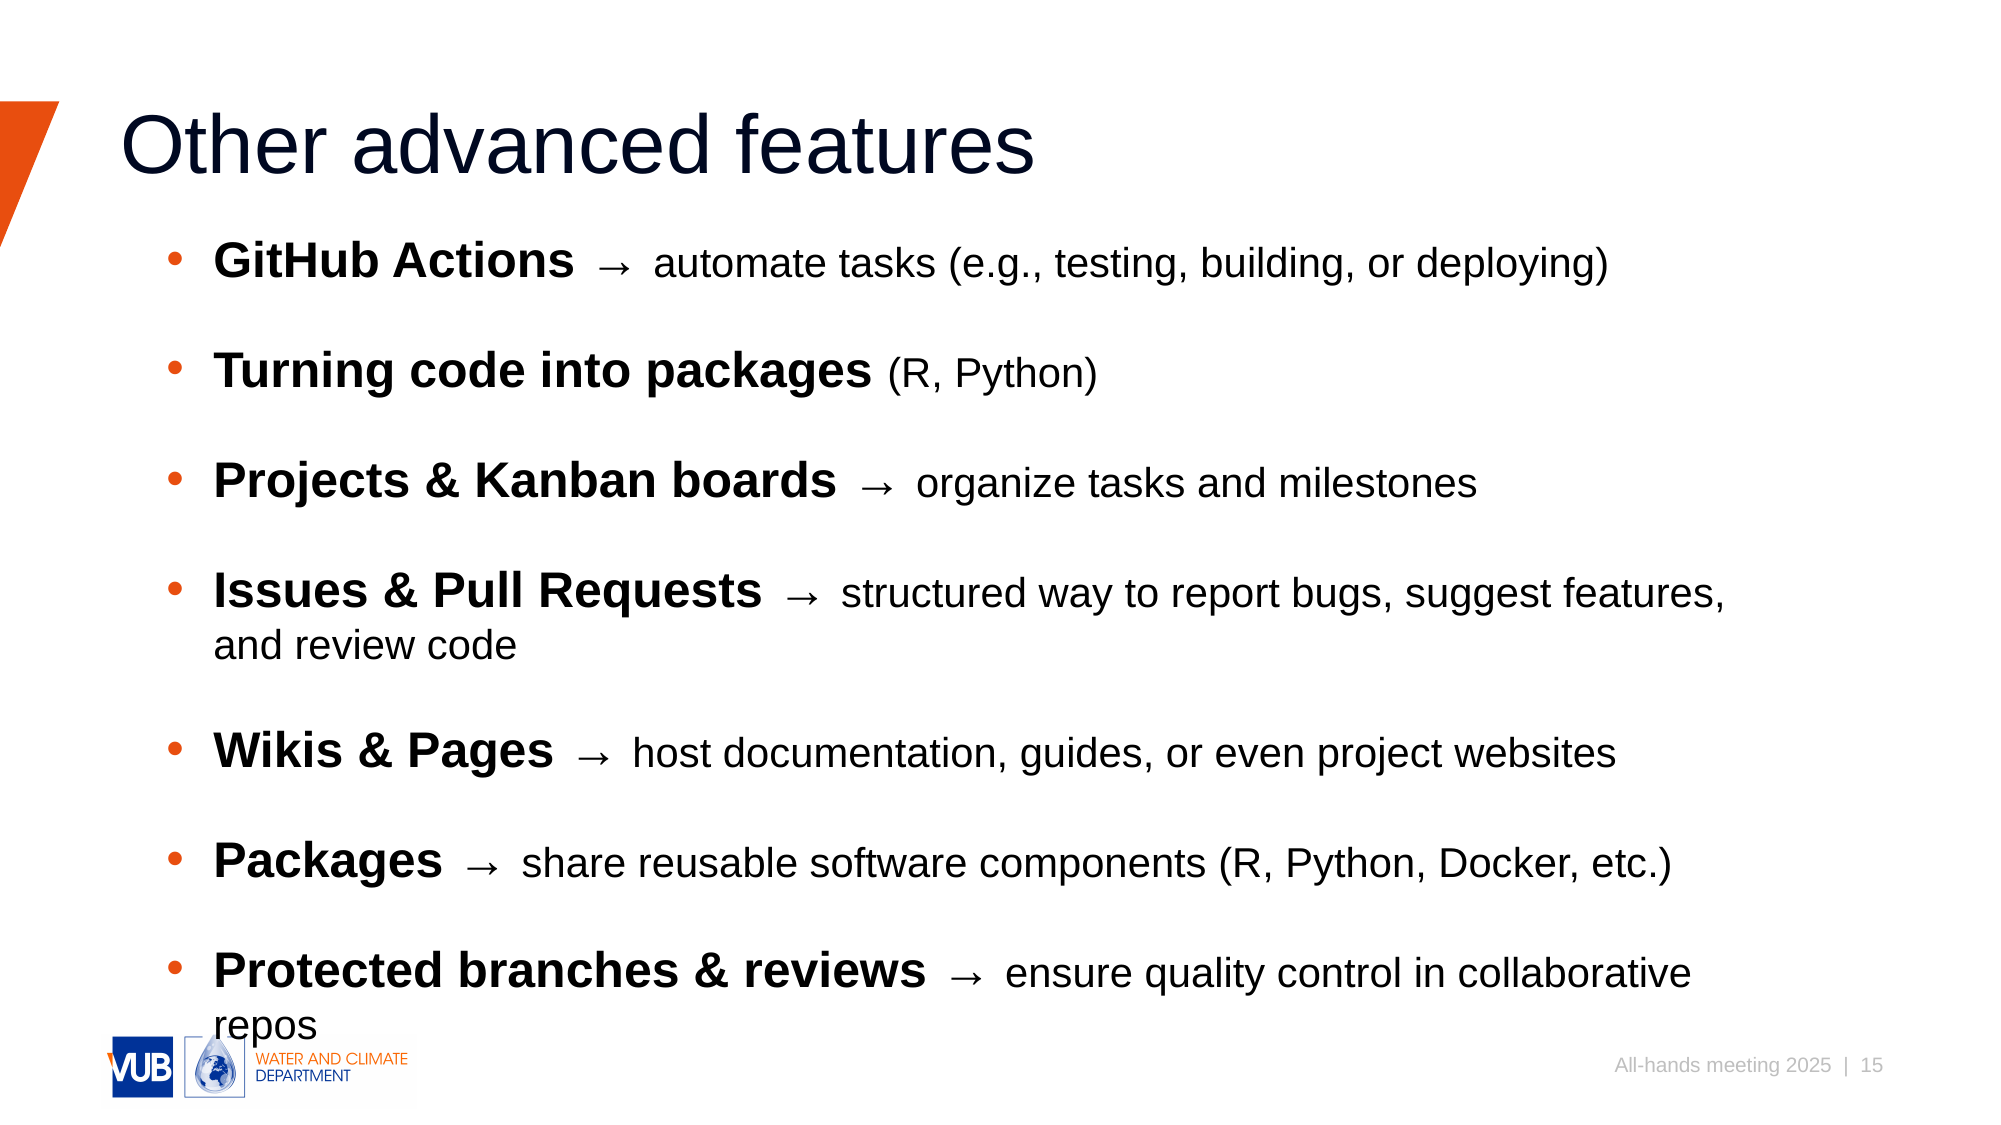

Other advanced features

GitHub Actions → automate tasks (e.g., testing, building, or deploying)

Turning code into packages (R, Python)

Projects & Kanban boards → organize tasks and milestones

Issues & Pull Requests → structured way to report bugs, suggest features, and review code

Wikis & Pages → host documentation, guides, or even project websites

Packages → share reusable software components (R, Python, Docker, etc.)

Protected branches & reviews → ensure quality control in collaborative repos
All-hands meeting 2025  |  15